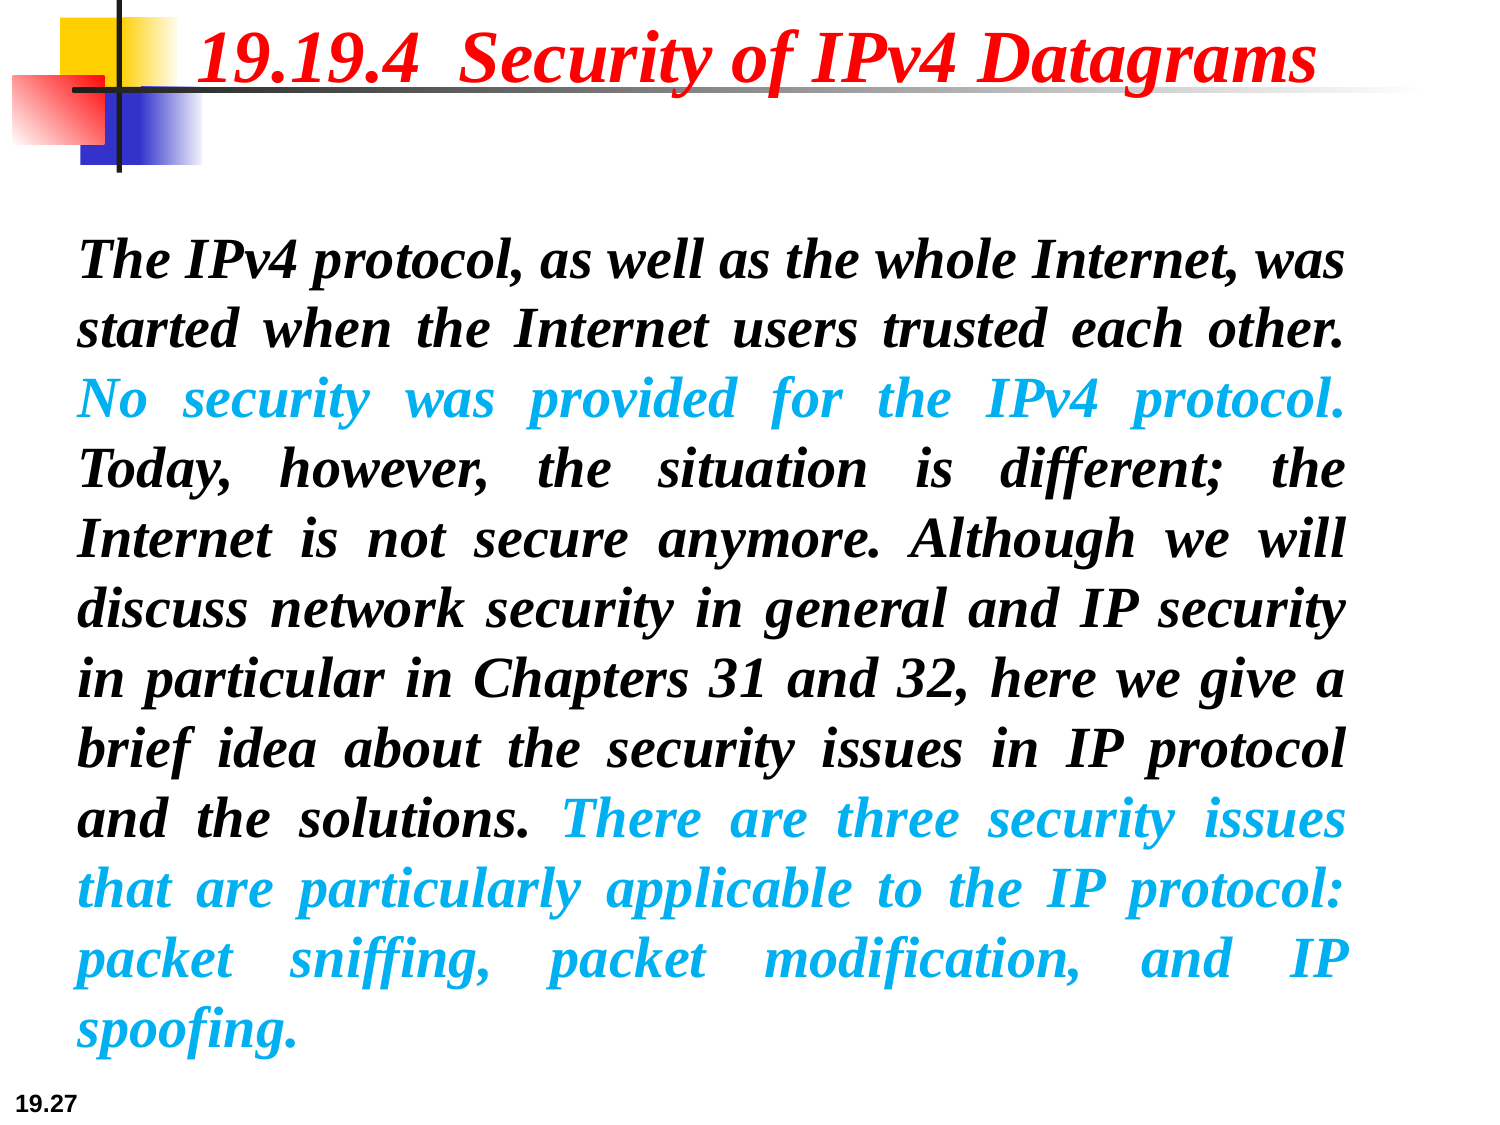

19.19.4  Security of IPv4 Datagrams

The IPv4 protocol, as well as the whole Internet, was started when the Internet users trusted each other. No security was provided for the IPv4 protocol. Today, however, the situation is different; the Internet is not secure anymore. Although we will discuss network security in general and IP security in particular in Chapters 31 and 32, here we give a brief idea about the security issues in IP protocol and the solutions. There are three security issues that are particularly applicable to the IP protocol: packet sniffing, packet modification, and IP spoofing.
19.27